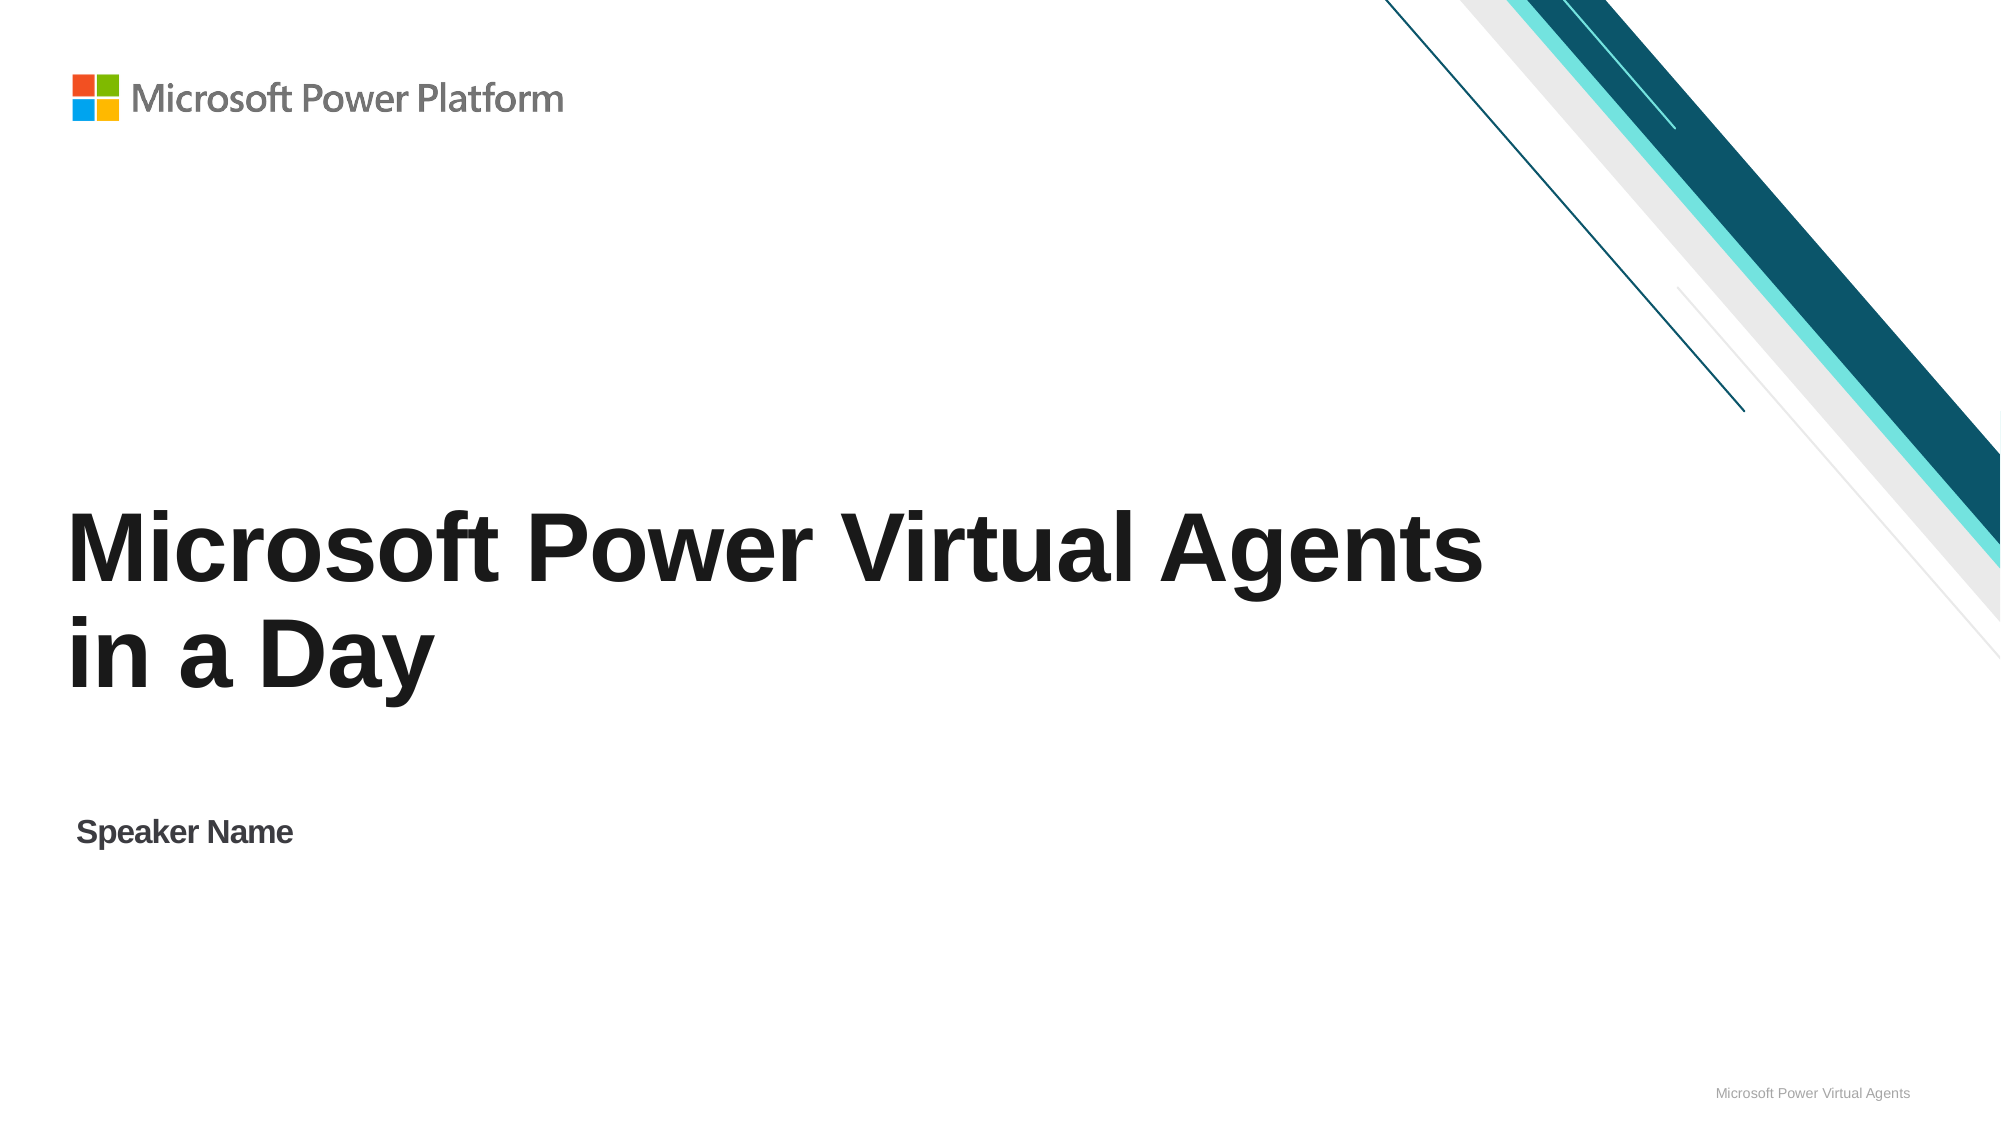

# Microsoft Power Virtual Agents in a Day
Speaker Name